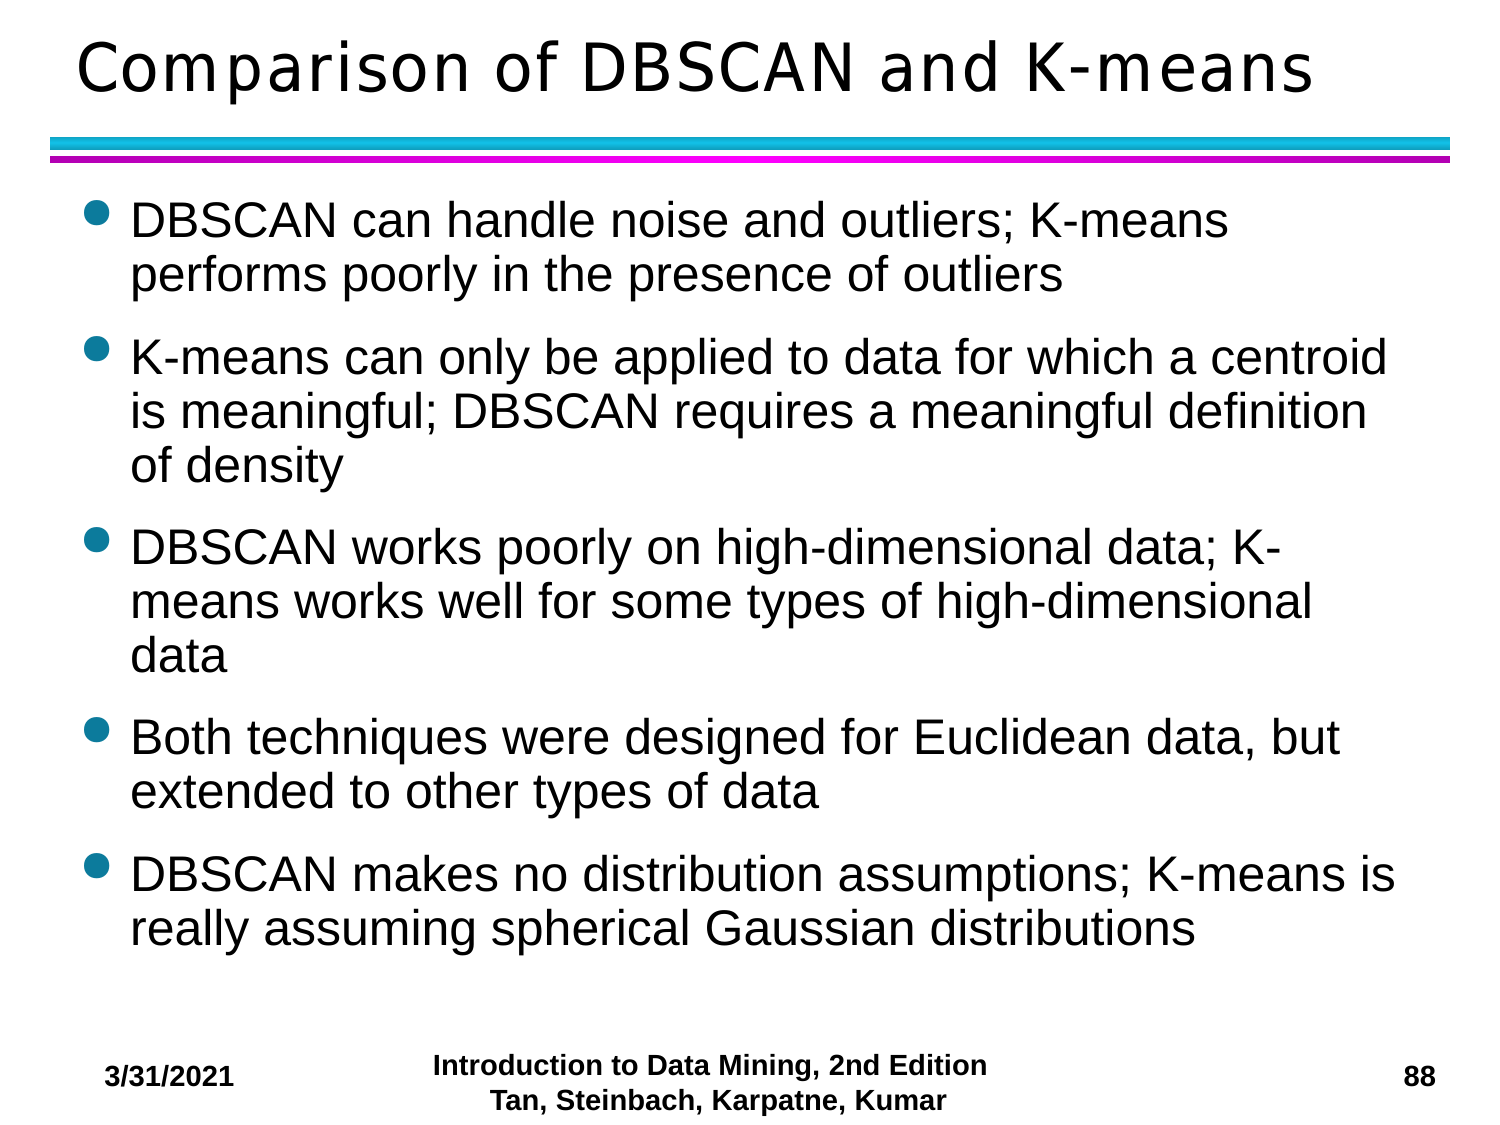

# Comparison of DBSCAN and K-means
DBSCAN can handle noise and outliers; K-means performs poorly in the presence of outliers
K-means can only be applied to data for which a centroid is meaningful; DBSCAN requires a meaningful definition of density
DBSCAN works poorly on high-dimensional data; K-means works well for some types of high-dimensional data
Both techniques were designed for Euclidean data, but extended to other types of data
DBSCAN makes no distribution assumptions; K-means is really assuming spherical Gaussian distributions